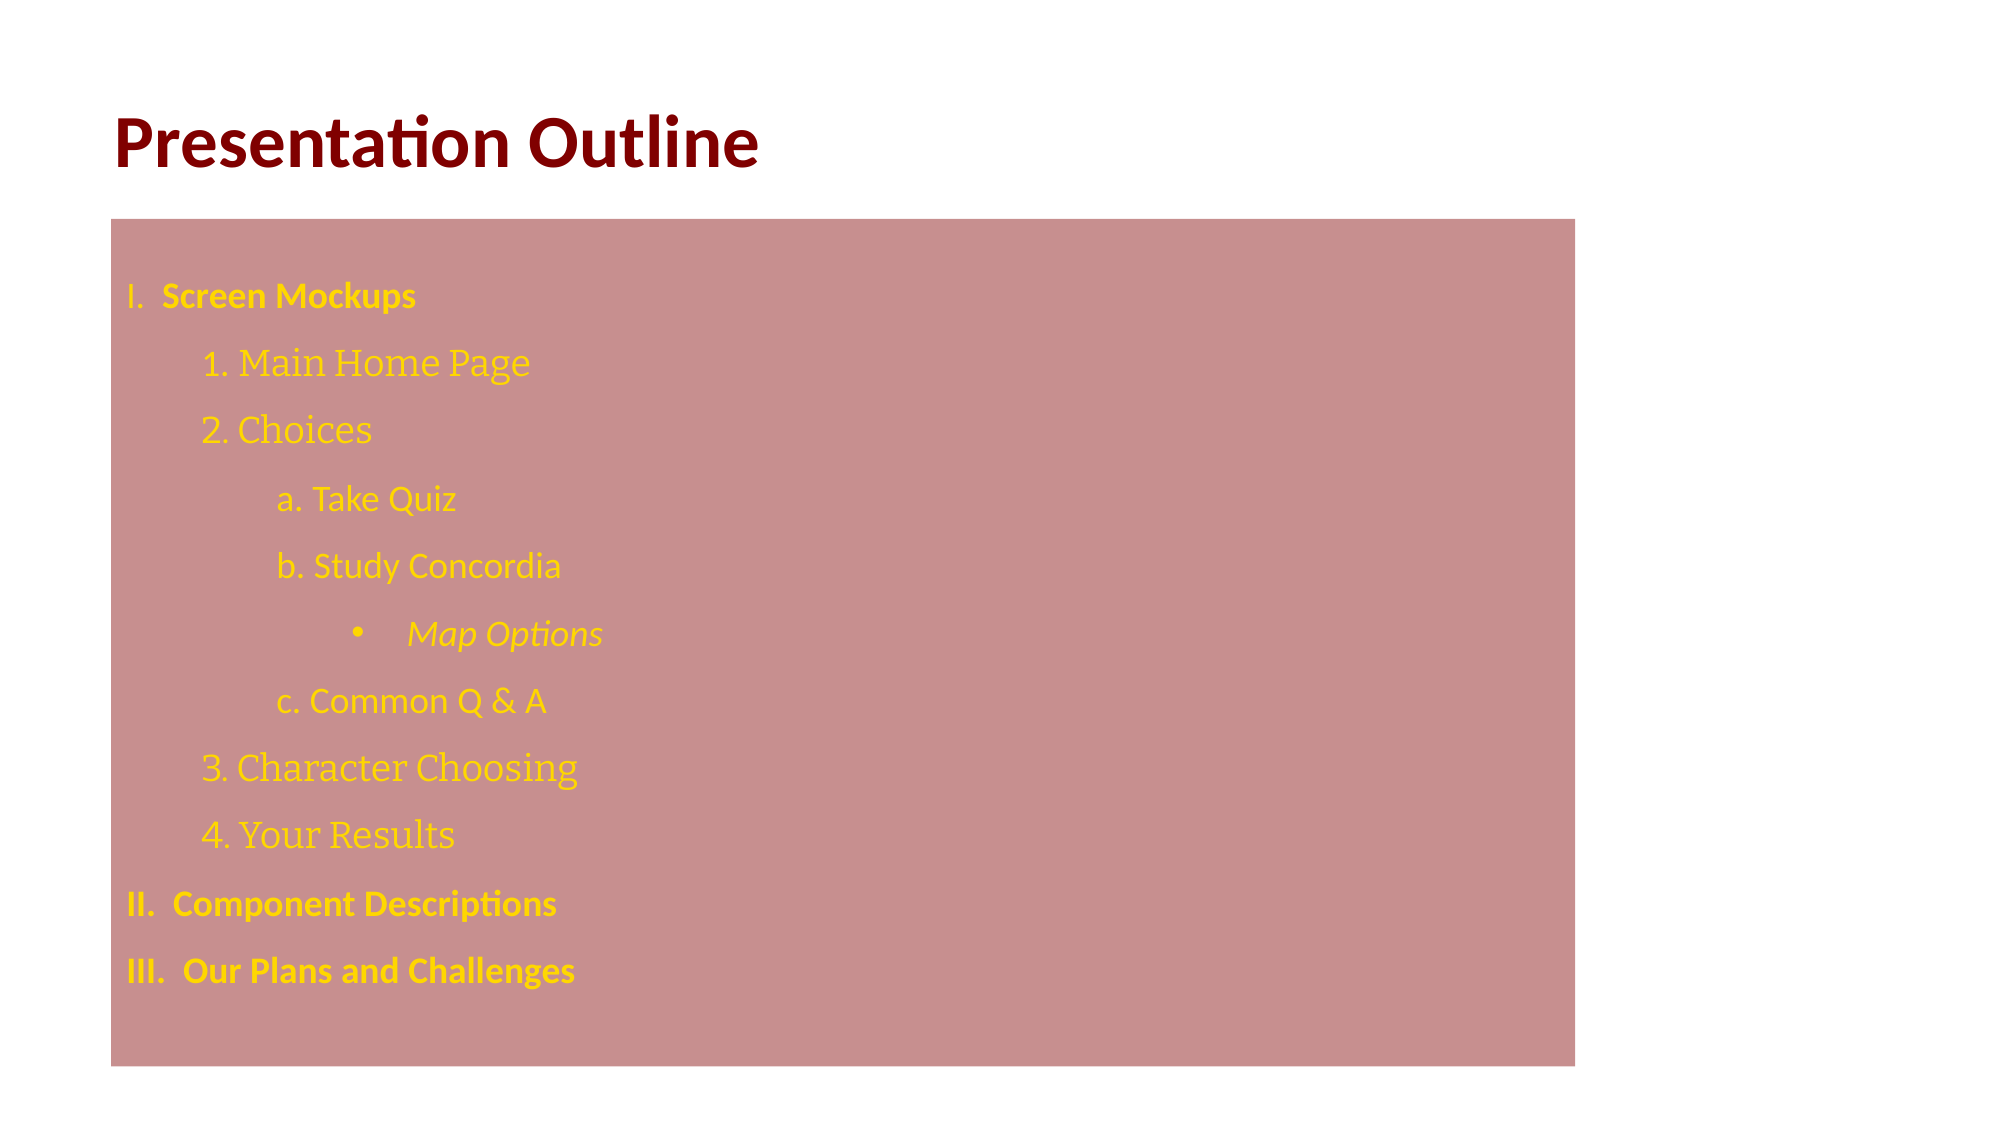

Presentation Outline

I.  Screen Mockups
1. Main Home Page
2. Choices
a. Take Quiz
b. Study Concordia
 Map Options
c. Common Q & A
3. Character Choosing
4. Your Results
II.  Component Descriptions
III.  Our Plans and Challenges